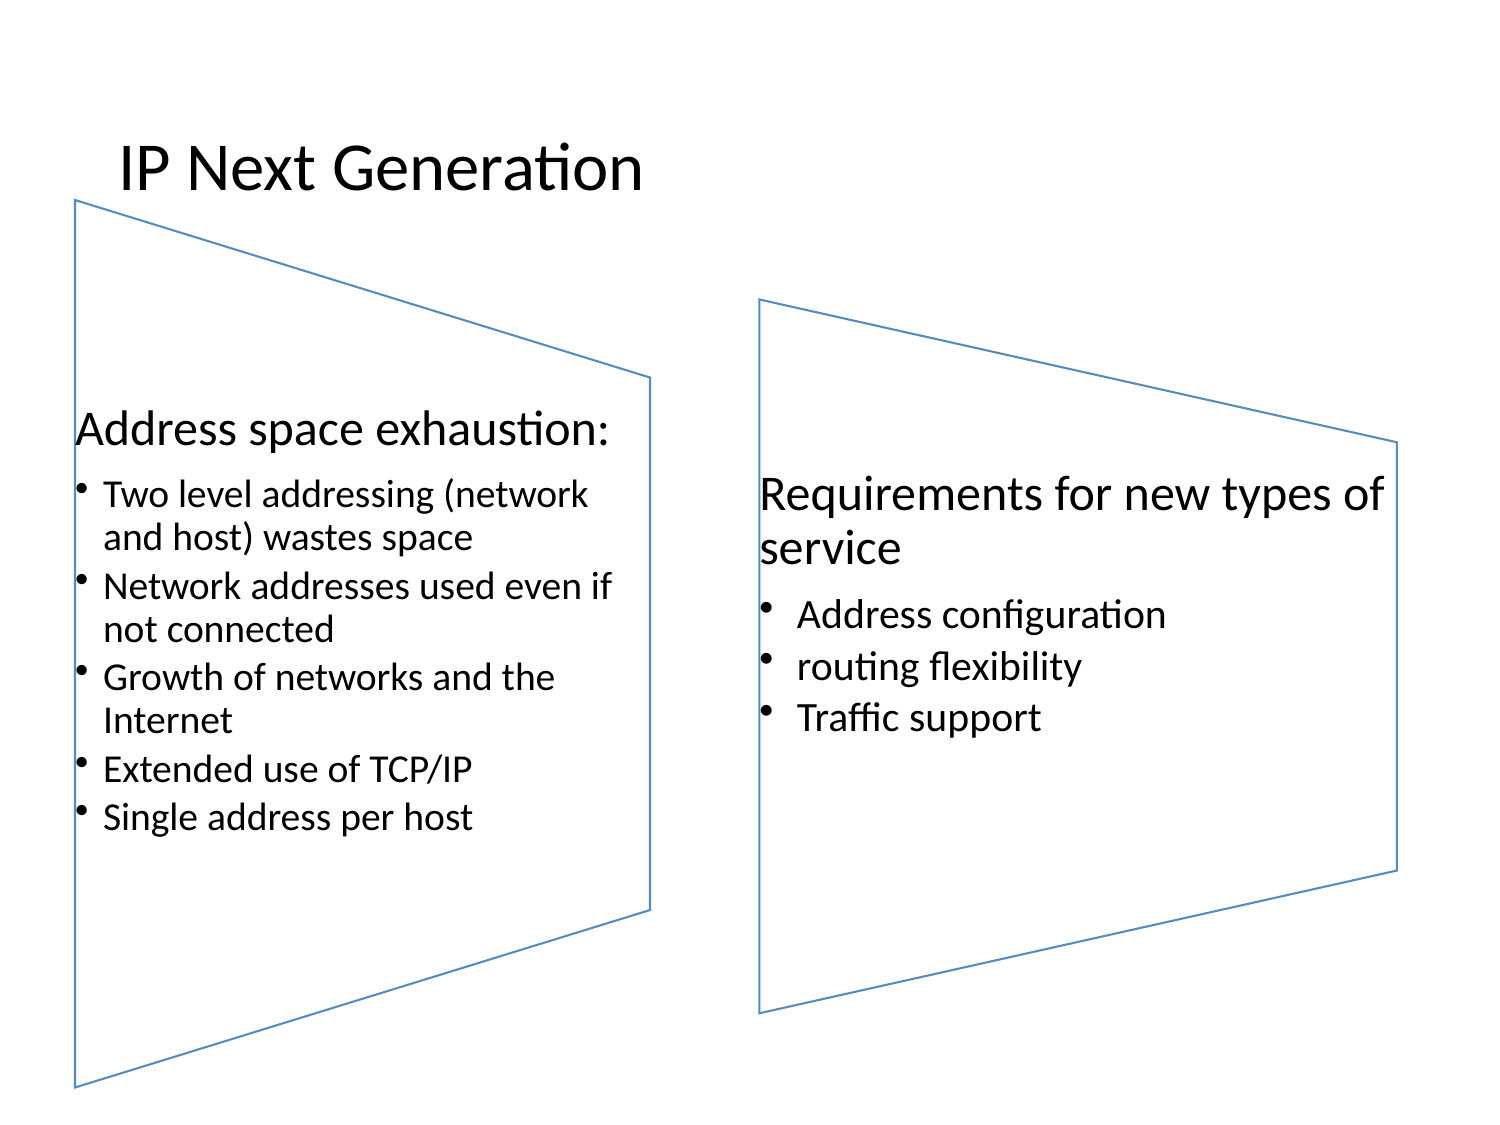

# IP Next Generation
Address space exhaustion:
Two level addressing (network and host) wastes space
Network addresses used even if not connected
Growth of networks and the Internet
Extended use of TCP/IP
Single address per host

Requirements for new types of service
Address configuration
routing flexibility
Traffic support